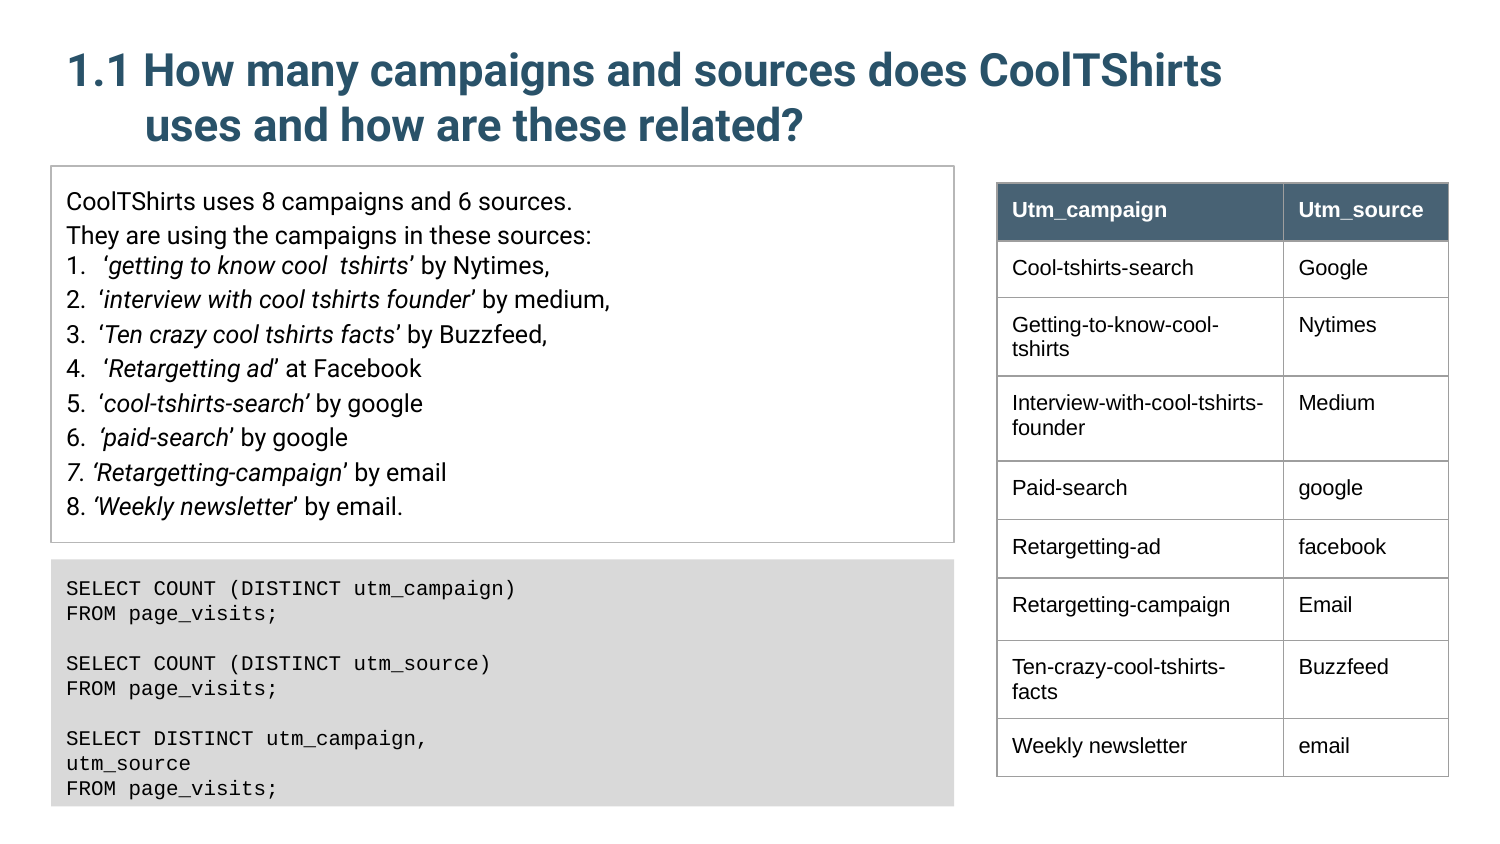

1.1 How many campaigns and sources does CoolTShirts
       uses and how are these related?
CoolTShirts uses 8 campaigns and 6 sources.
They are using the campaigns in these sources:
‘getting to know cool  tshirts’ by Nytimes,
2.  ‘interview with cool tshirts founder’ by medium,
3.  ‘Ten crazy cool tshirts facts’ by Buzzfeed,
‘Retargetting ad’ at Facebook
5.  ‘cool-tshirts-search’ by google
6.  ‘paid-search’ by google
7. ‘Retargetting-campaign’ by email
8. ‘Weekly newsletter’ by email.
| Utm\_campaign | Utm\_source |
| --- | --- |
| Cool-tshirts-search | Google |
| Getting-to-know-cool-tshirts | Nytimes |
| Interview-with-cool-tshirts-founder | Medium |
| Paid-search | google |
| Retargetting-ad | facebook |
| Retargetting-campaign | Email |
| Ten-crazy-cool-tshirts-facts | Buzzfeed |
| Weekly newsletter | email |
SELECT COUNT (DISTINCT utm_campaign)
FROM page_visits;

SELECT COUNT (DISTINCT utm_source)
FROM page_visits;

SELECT DISTINCT utm_campaign,
utm_source
FROM page_visits;